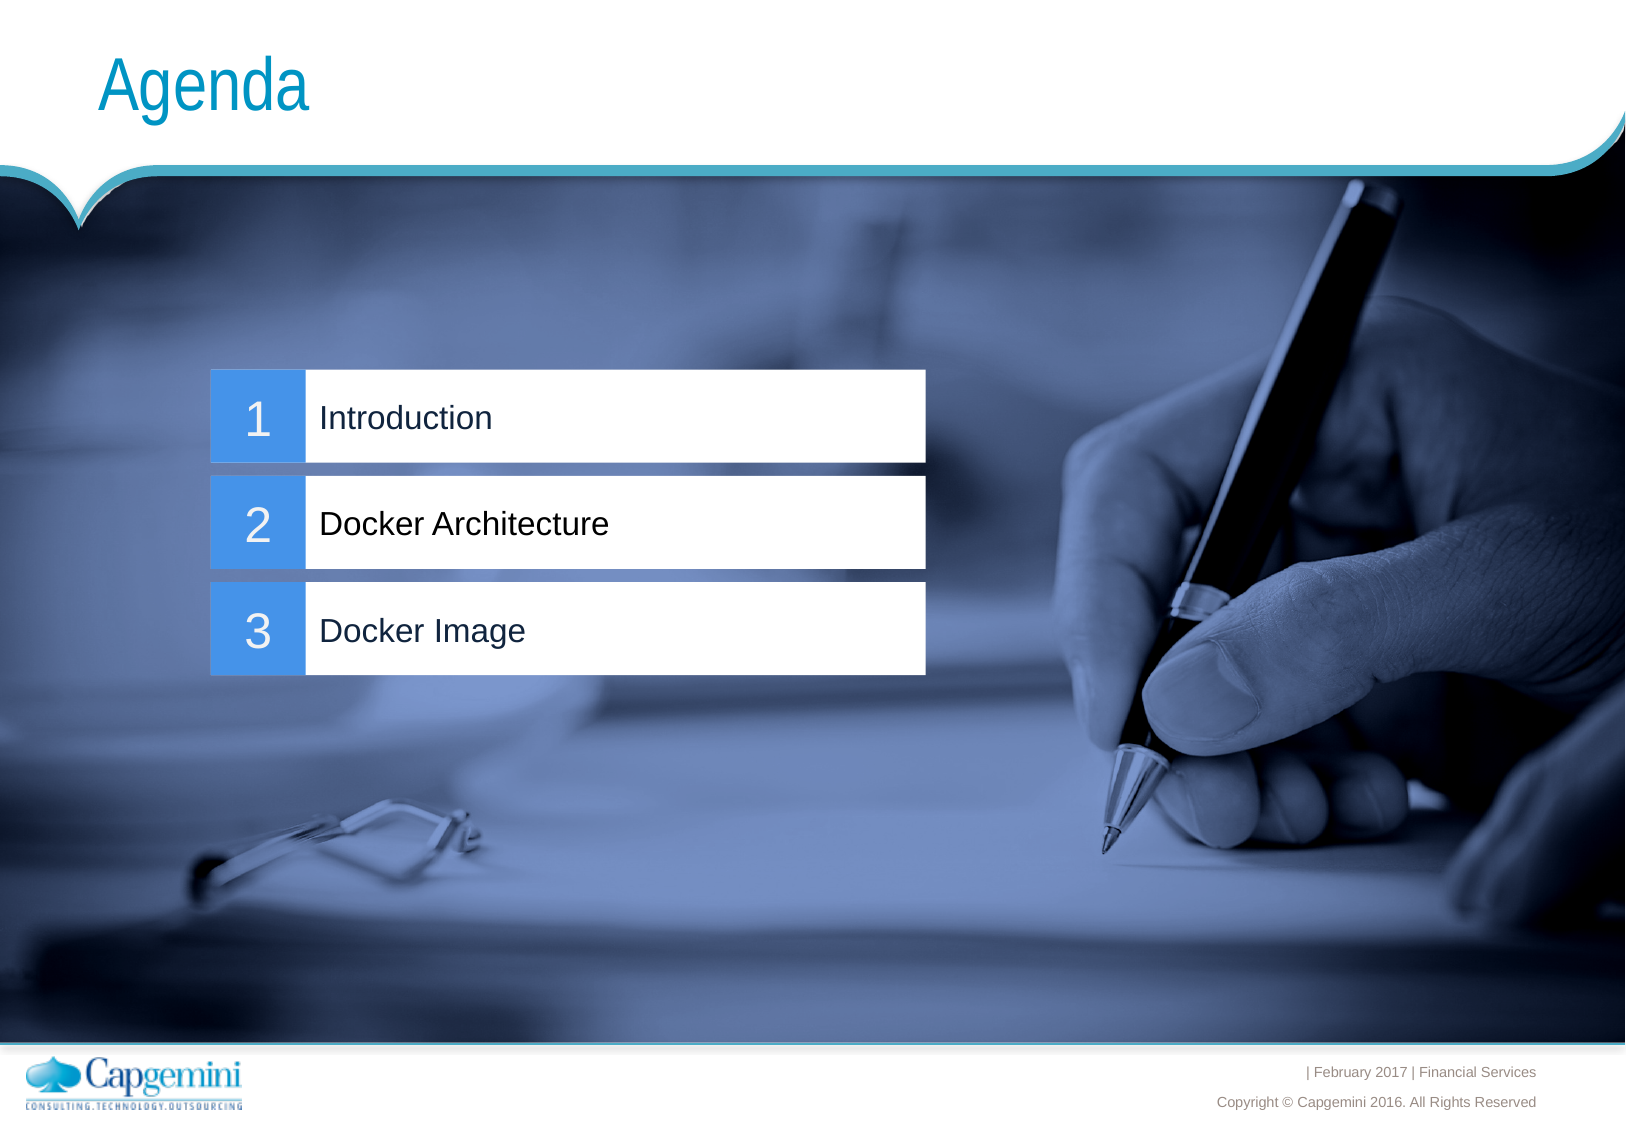

# Agenda
Introduction
1

Docker Architecture

2
Docker Image
3